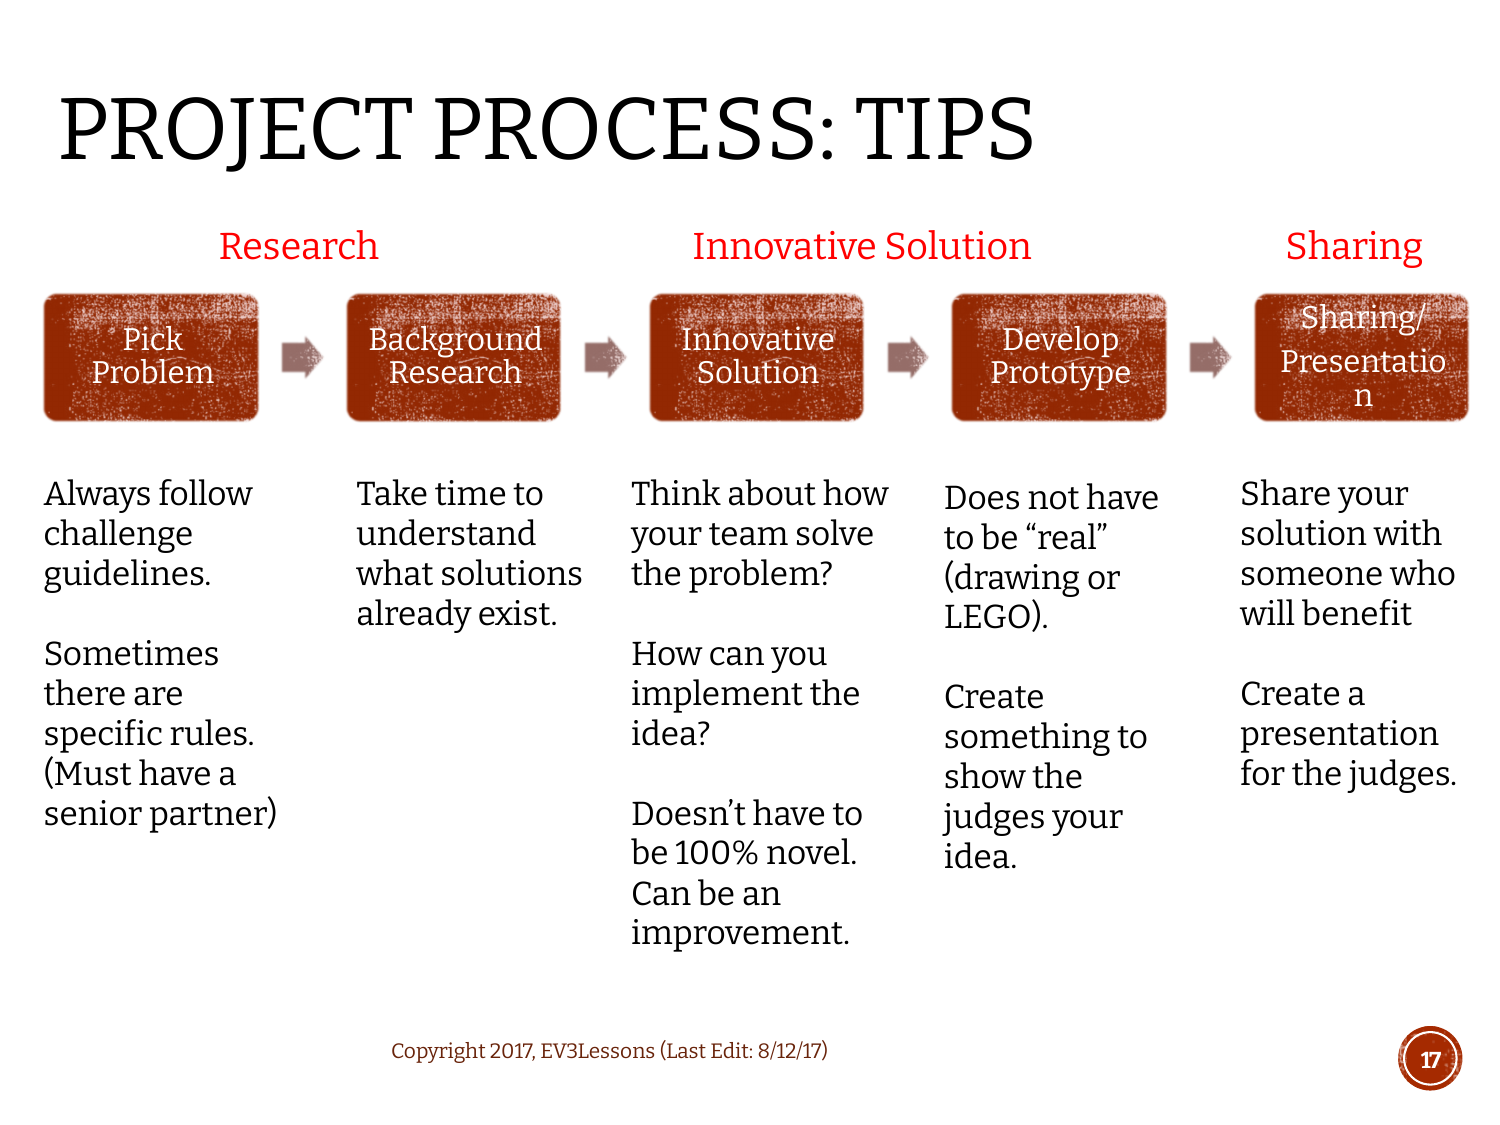

# Project Process: TIPS
Pick Problem

Background Research

Innovative Solution

Develop Prototype

Sharing/
Presentation
Research
Innovative Solution
Sharing
Always follow challenge guidelines.

Sometimes there are specific rules. (Must have a senior partner)
Take time to understand what solutions already exist.
Think about how your team solve the problem?

How can you implement the idea?

Doesn’t have to be 100% novel. Can be an improvement.
Share your solution with someone who will benefit

Create a presentation for the judges.
Does not have to be “real” (drawing or LEGO).

Create something to show the judges your idea.
Copyright 2017, EV3Lessons (Last Edit: 8/12/17)
17